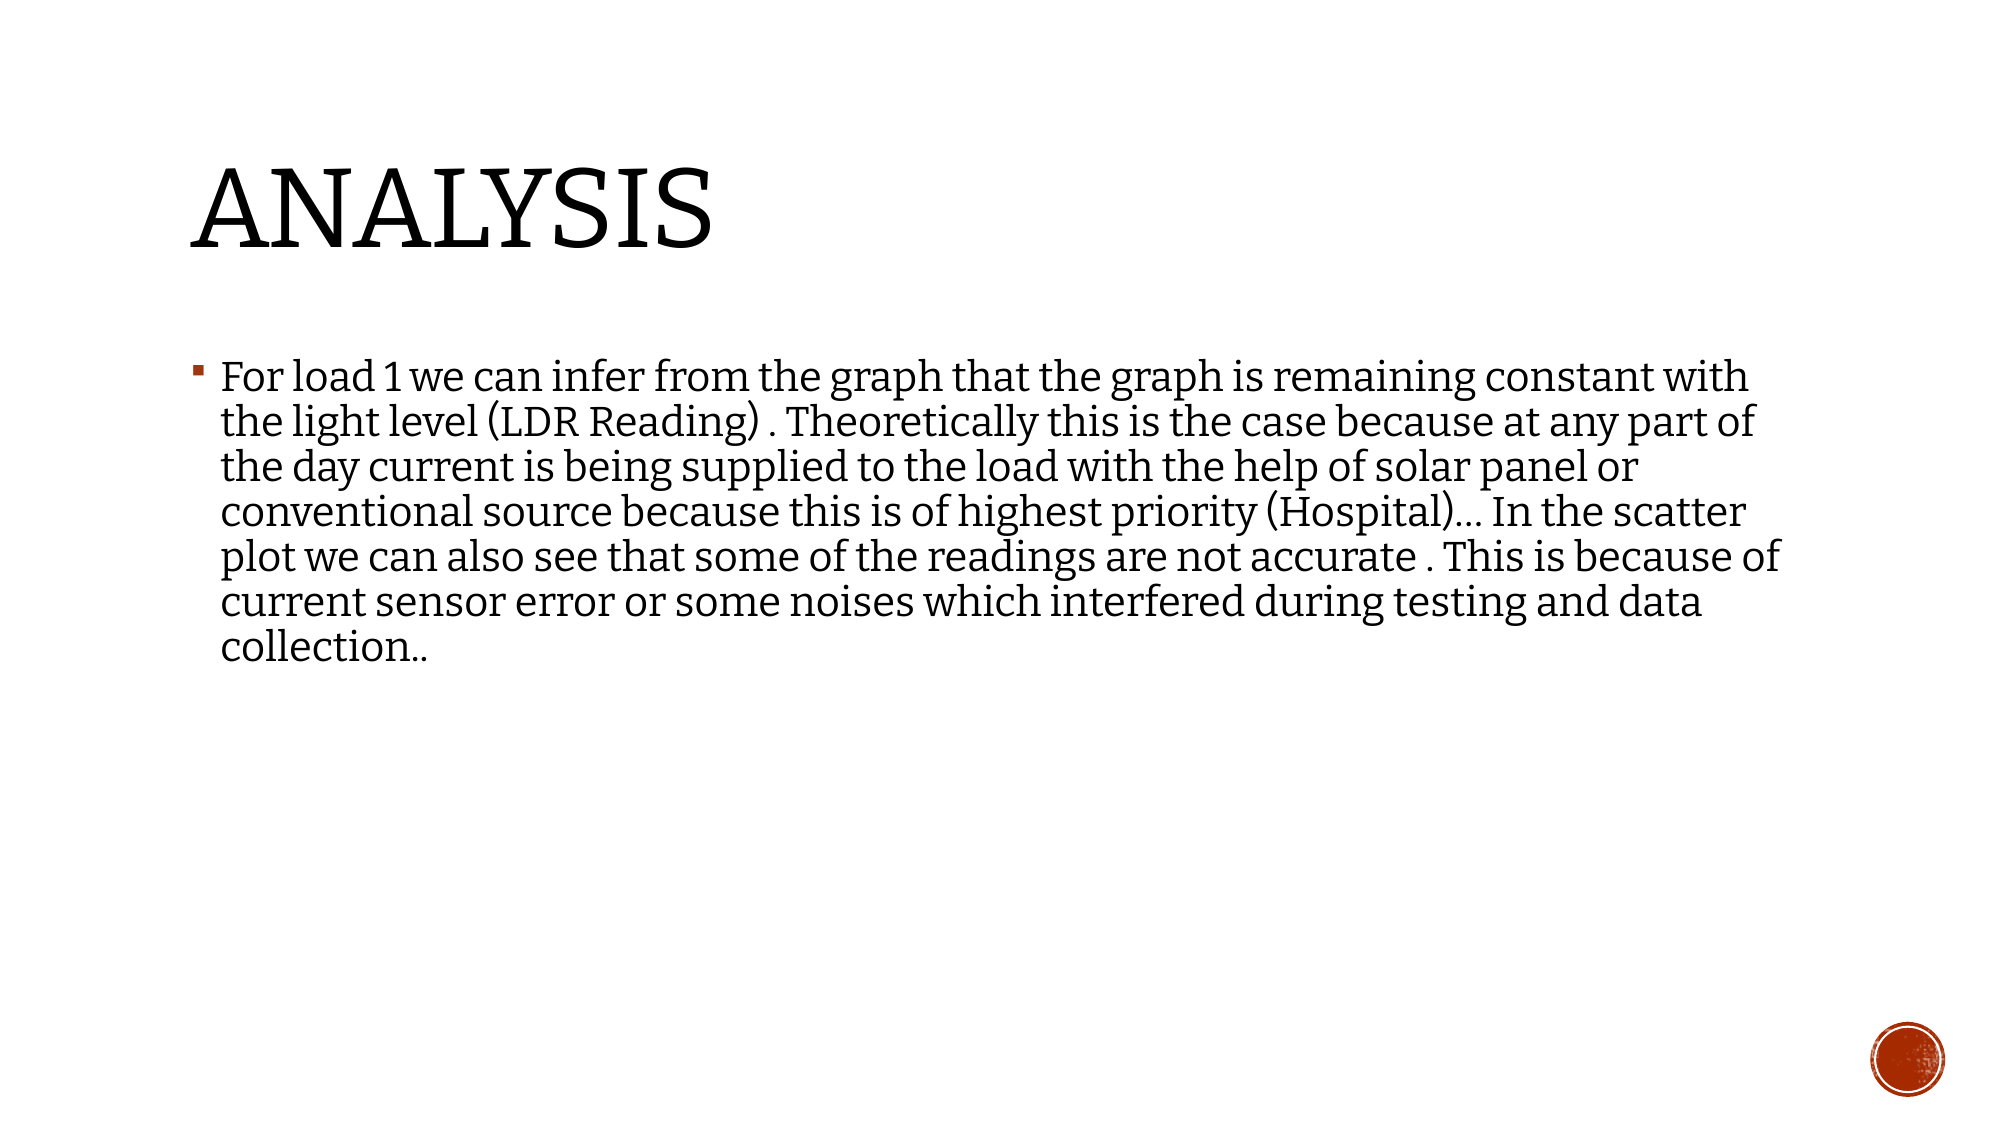

# analysis
For load 1 we can infer from the graph that the graph is remaining constant with the light level (LDR Reading) . Theoretically this is the case because at any part of the day current is being supplied to the load with the help of solar panel or conventional source because this is of highest priority (Hospital)… In the scatter plot we can also see that some of the readings are not accurate . This is because of current sensor error or some noises which interfered during testing and data collection..